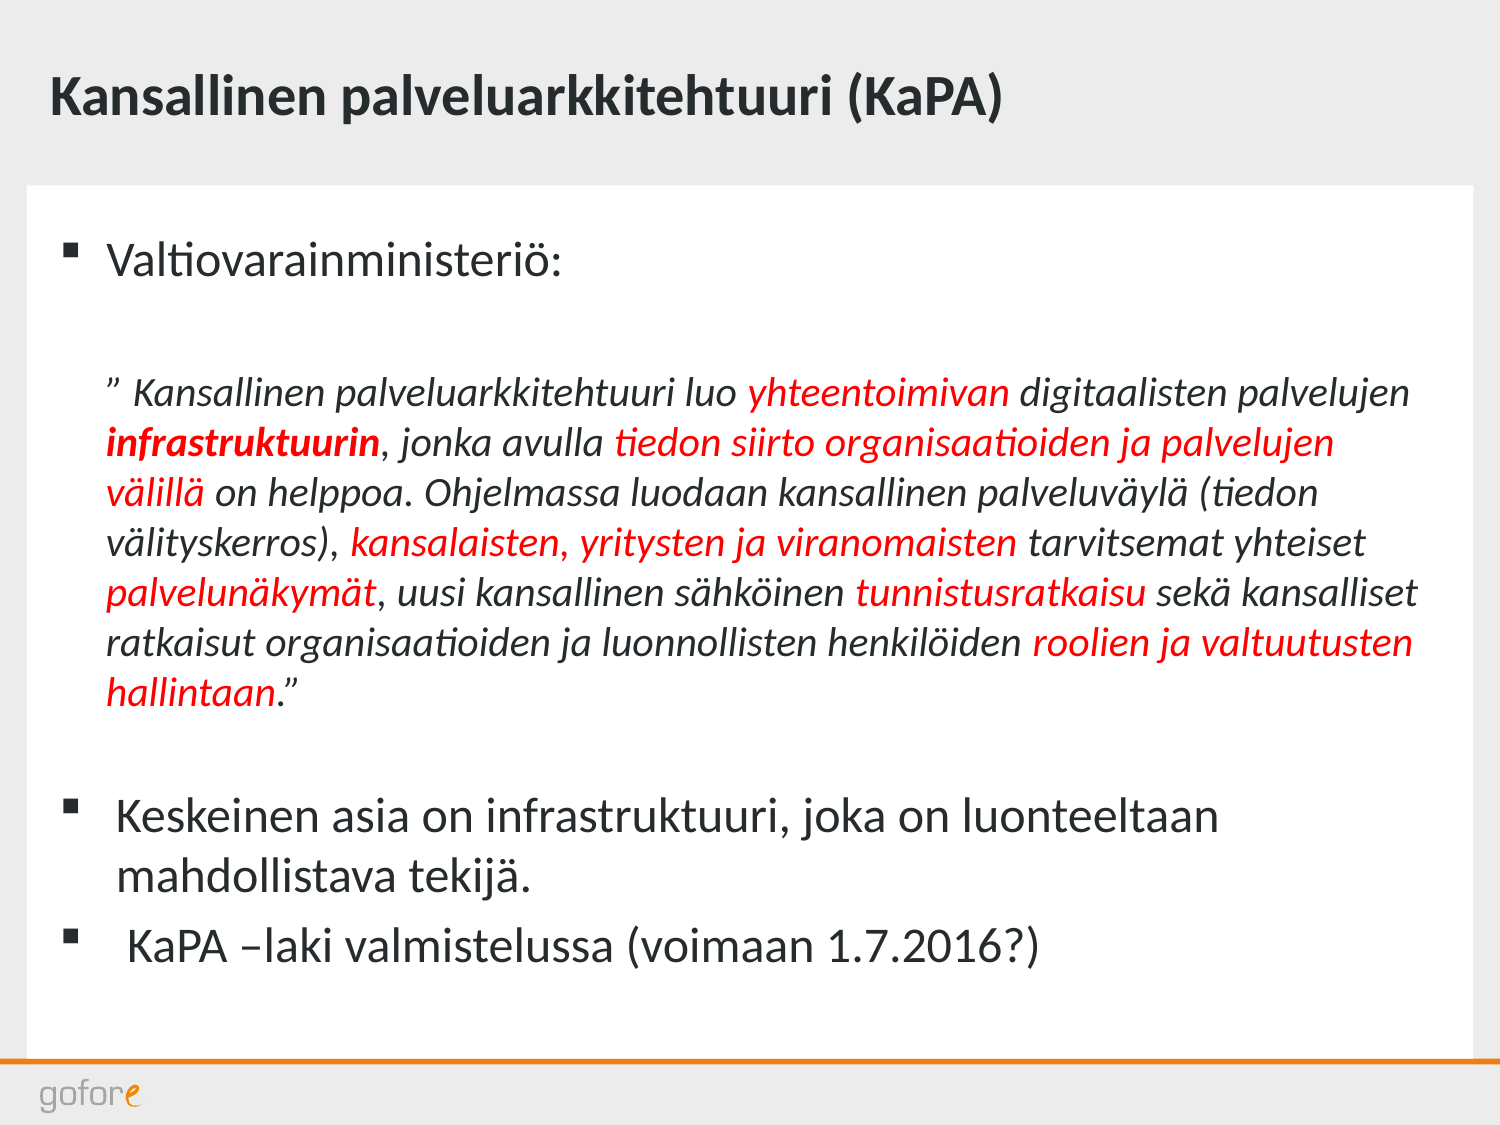

# Kansallinen palveluarkkitehtuuri (KaPA)
Valtiovarainministeriö:

” Kansallinen palveluarkkitehtuuri luo yhteentoimivan digitaalisten palvelujen infrastruktuurin, jonka avulla tiedon siirto organisaatioiden ja palvelujen välillä on helppoa. Ohjelmassa luodaan kansallinen palveluväylä (tiedon välityskerros), kansalaisten, yritysten ja viranomaisten tarvitsemat yhteiset palvelunäkymät, uusi kansallinen sähköinen tunnistusratkaisu sekä kansalliset ratkaisut organisaatioiden ja luonnollisten henkilöiden roolien ja valtuutusten hallintaan.”

Keskeinen asia on infrastruktuuri, joka on luonteeltaan mahdollistava tekijä.
 KaPA –laki valmistelussa (voimaan 1.7.2016?)